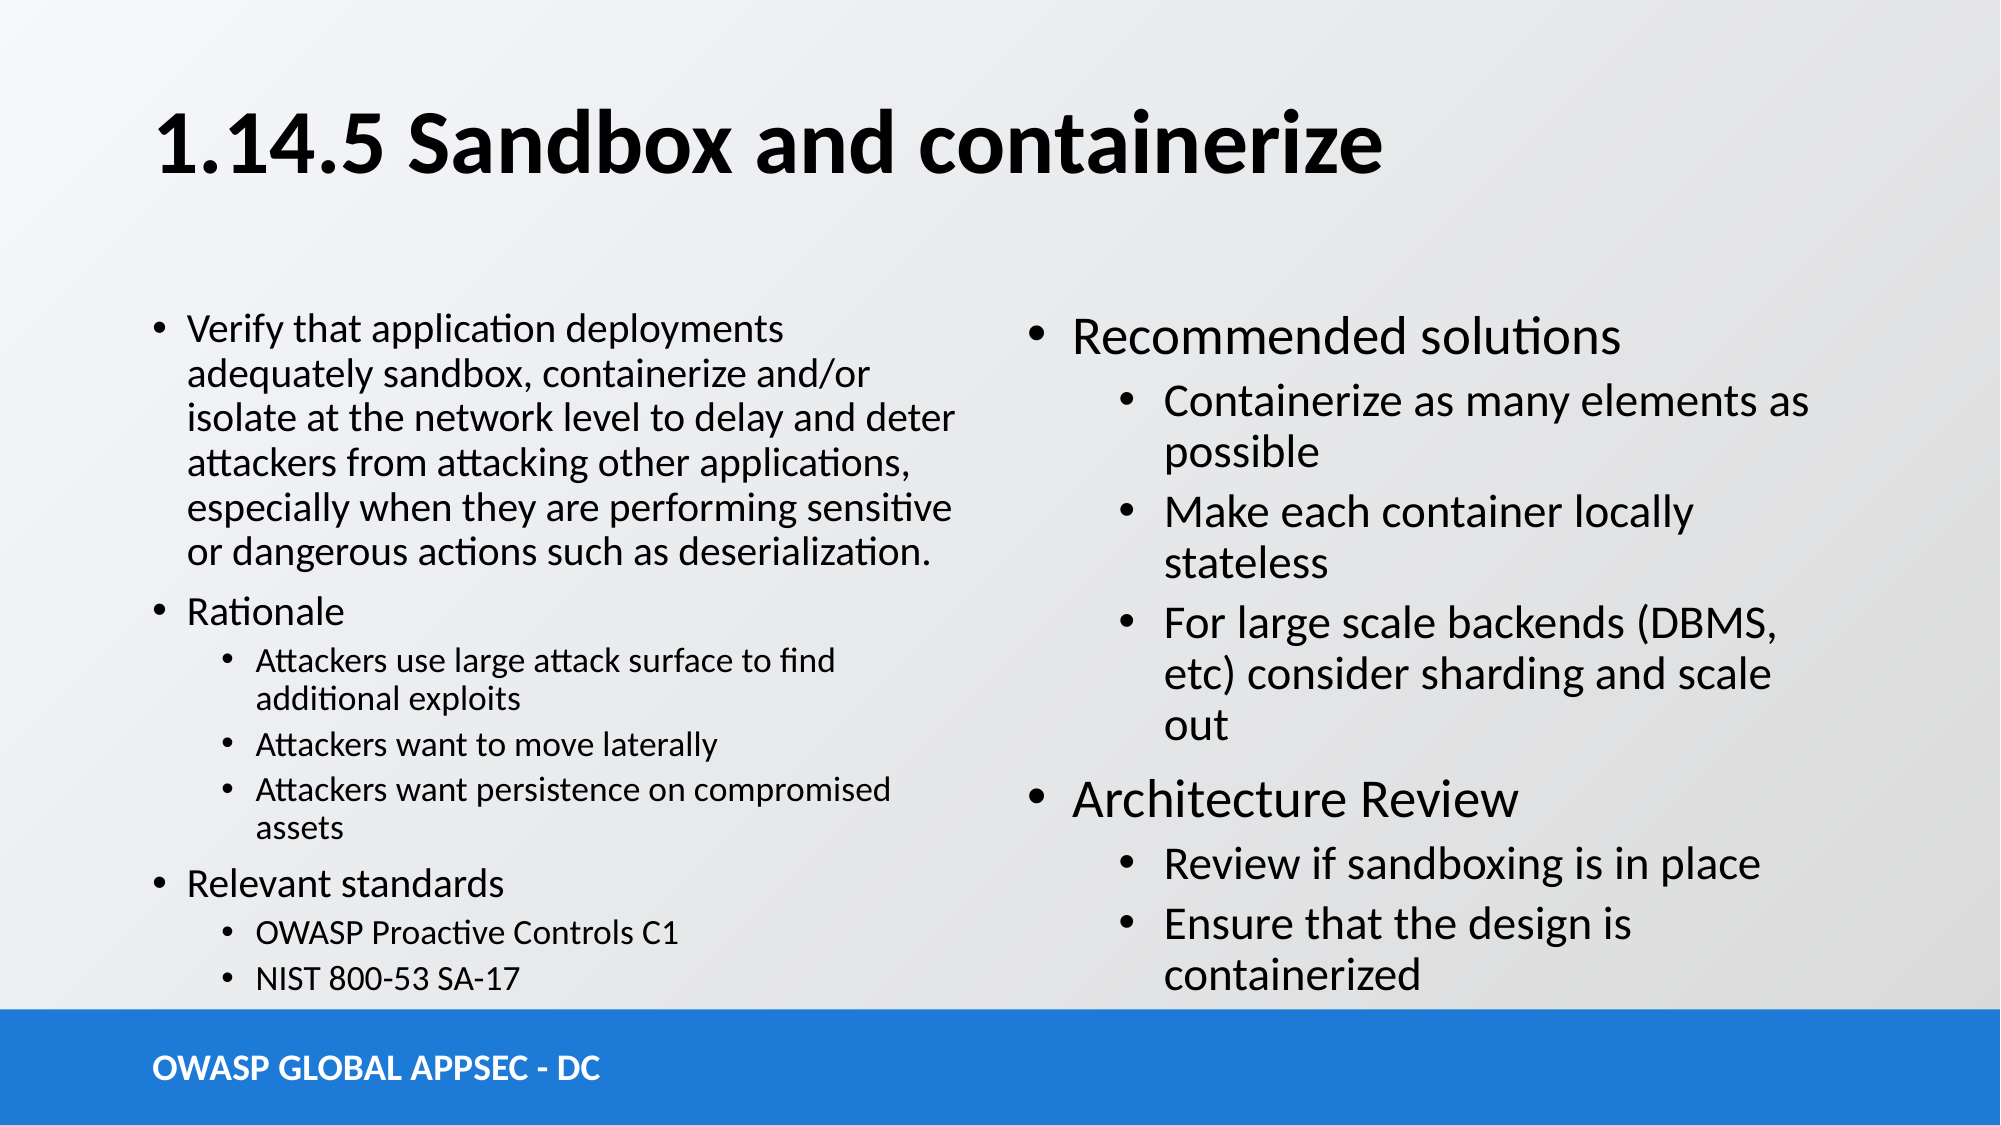

# 1.14.5 Sandbox and containerize
Verify that application deployments adequately sandbox, containerize and/or isolate at the network level to delay and deter attackers from attacking other applications, especially when they are performing sensitive or dangerous actions such as deserialization.
Rationale
Attackers use large attack surface to find additional exploits
Attackers want to move laterally
Attackers want persistence on compromised assets
Relevant standards
OWASP Proactive Controls C1
NIST 800-53 SA-17

Recommended solutions
Containerize as many elements as possible
Make each container locally stateless
For large scale backends (DBMS, etc) consider sharding and scale out
Architecture Review
Review if sandboxing is in place
Ensure that the design is containerized